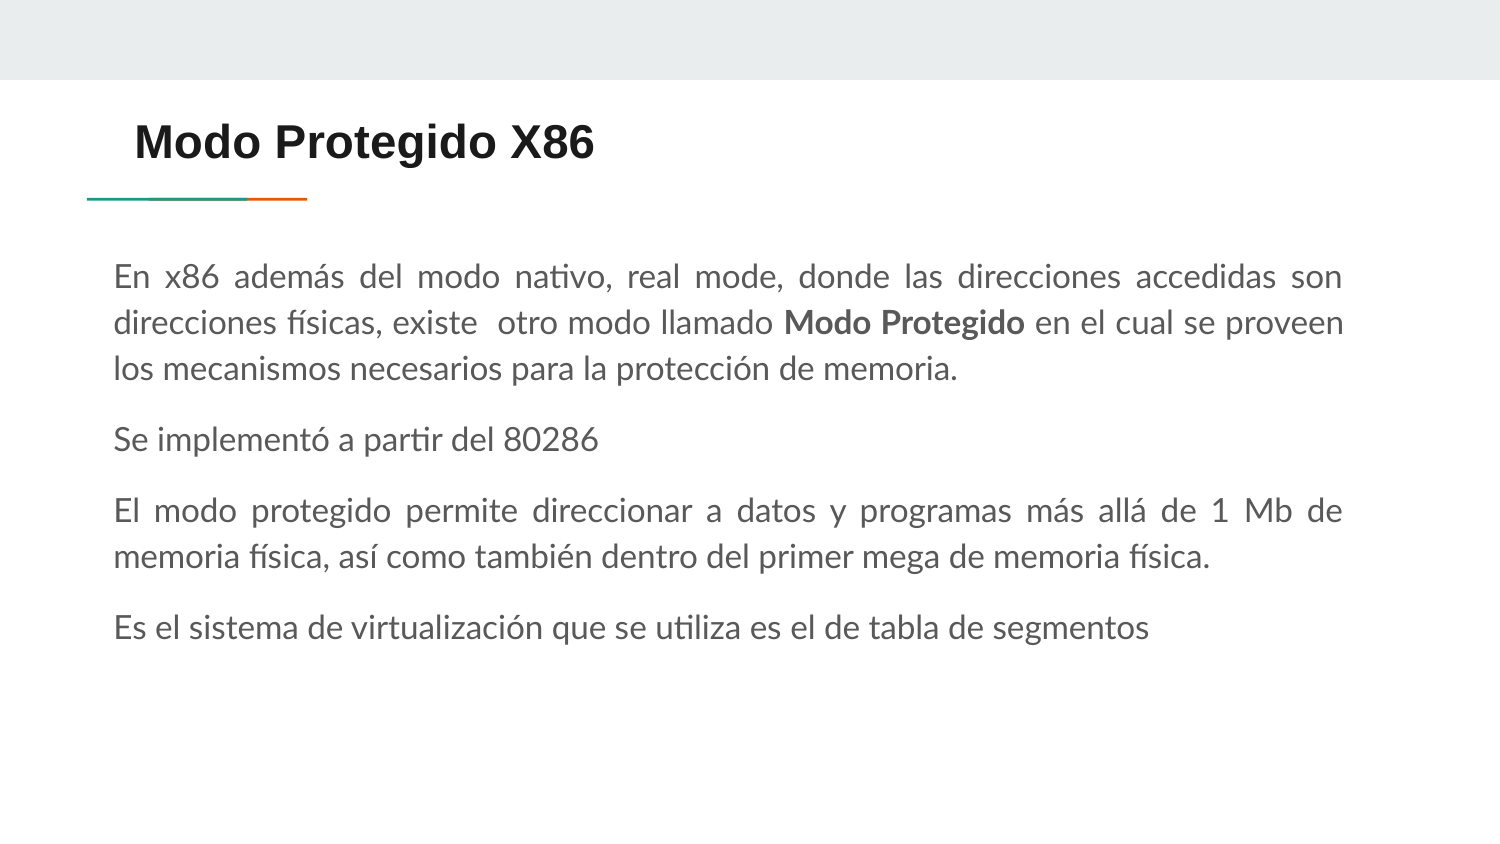

# Modo Protegido X86
En x86 además del modo nativo, real mode, donde las direcciones accedidas son direcciones físicas, existe  otro modo llamado Modo Protegido en el cual se proveen los mecanismos necesarios para la protección de memoria.
Se implementó a partir del 80286
El modo protegido permite direccionar a datos y programas más allá de 1 Mb de memoria física, así como también dentro del primer mega de memoria física.
Es el sistema de virtualización que se utiliza es el de tabla de segmentos